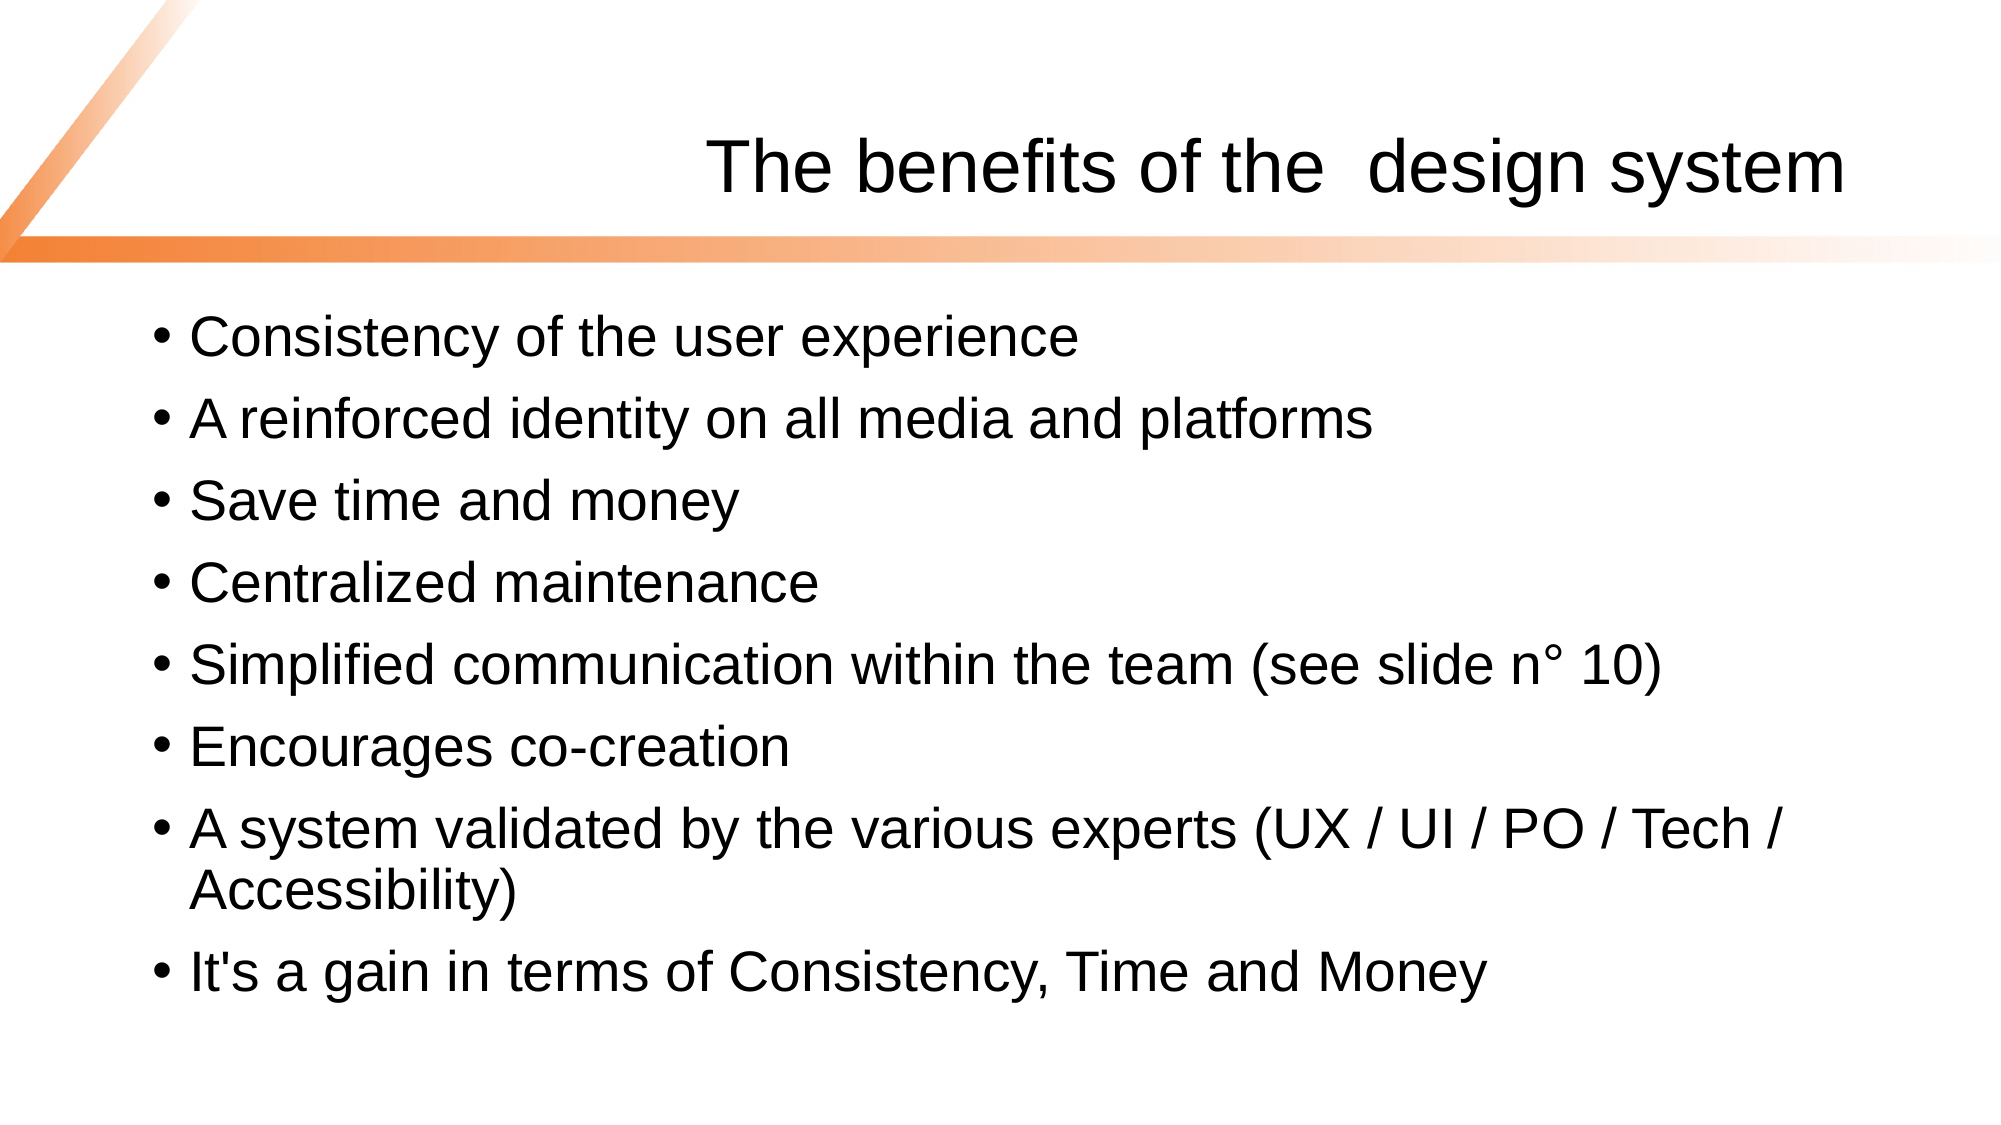

# The benefits of the  design system
Consistency of the user experience
A reinforced identity on all media and platforms
Save time and money
Centralized maintenance
Simplified communication within the team (see slide n° 10)
Encourages co-creation
A system validated by the various experts (UX / UI / PO / Tech / Accessibility)
It's a gain in terms of Consistency, Time and Money